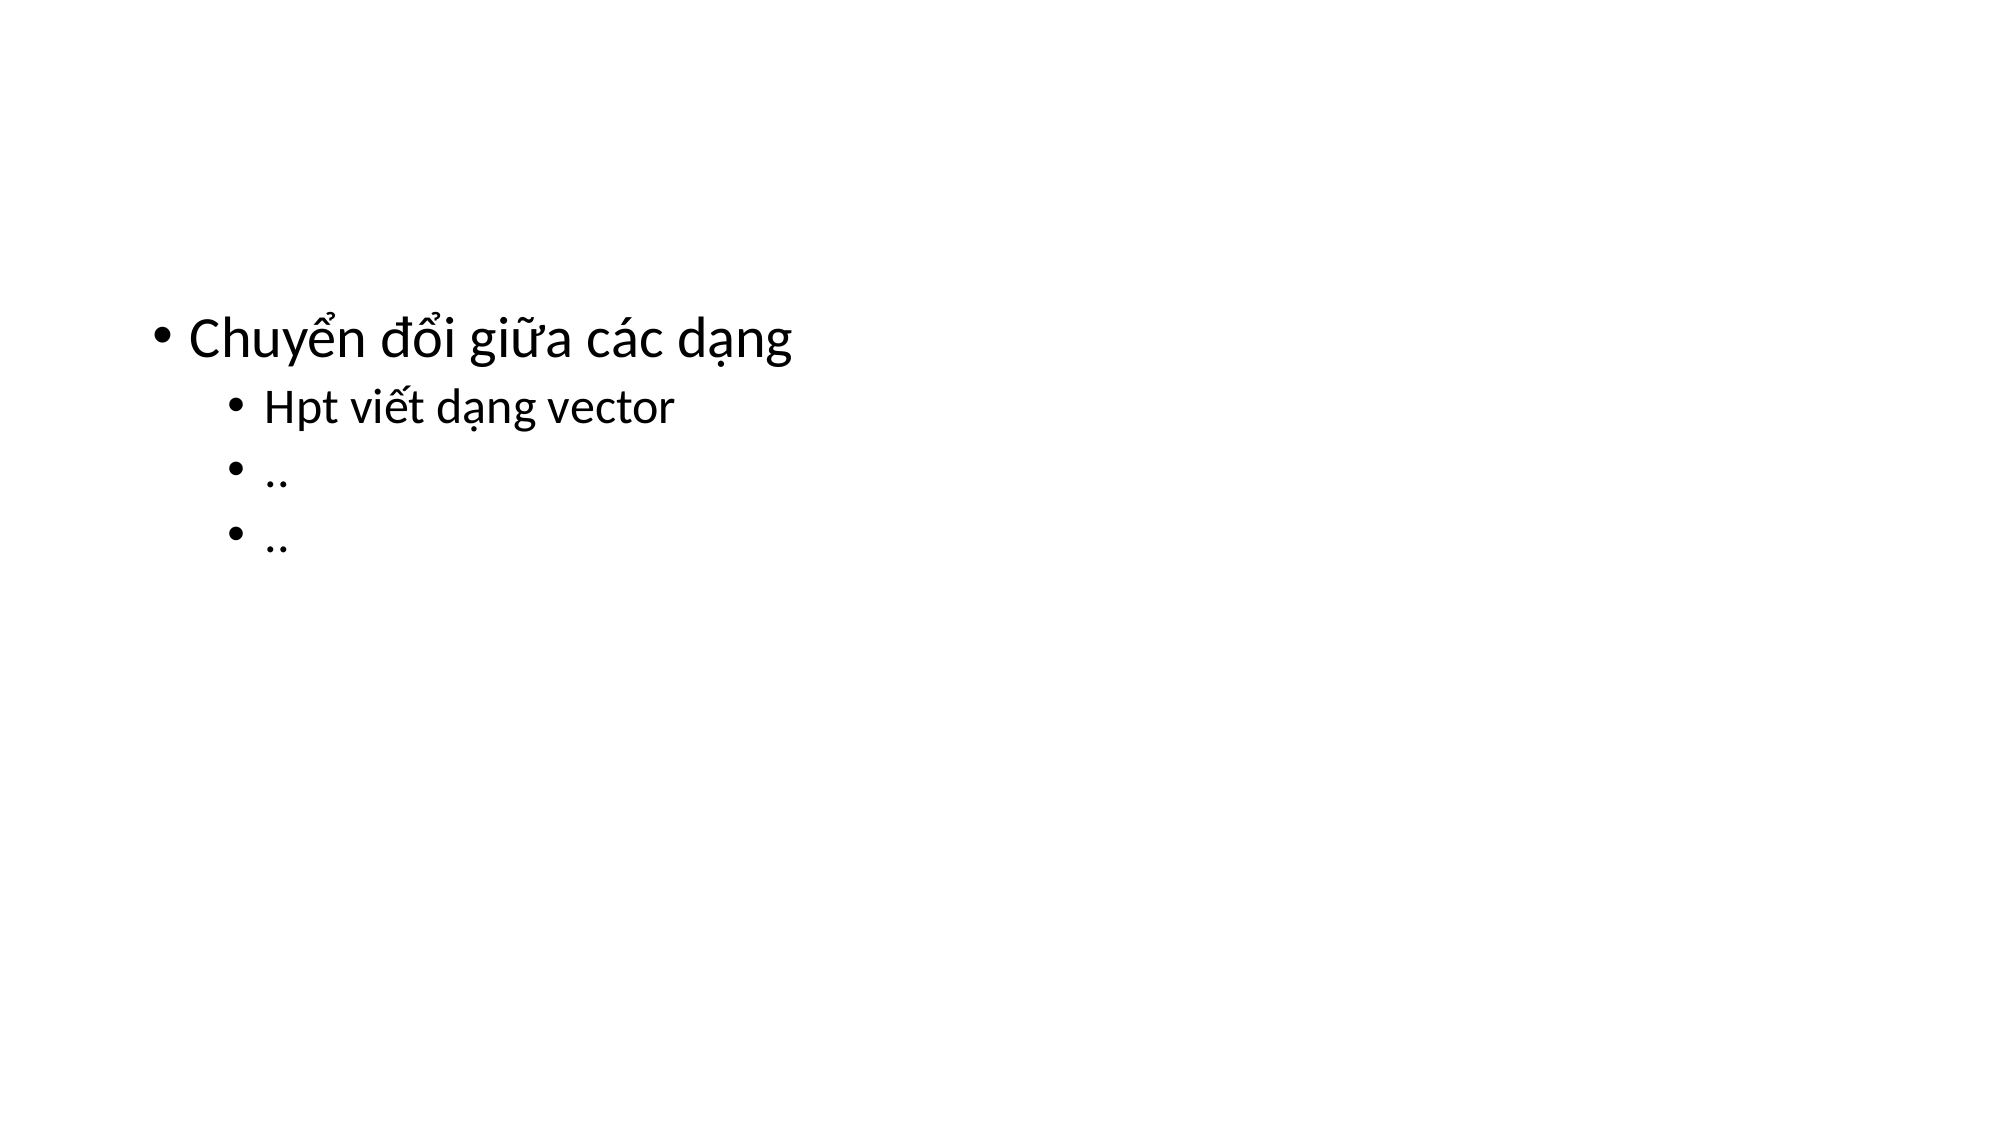

#
Chuyển đổi giữa các dạng
Hpt viết dạng vector
..
..